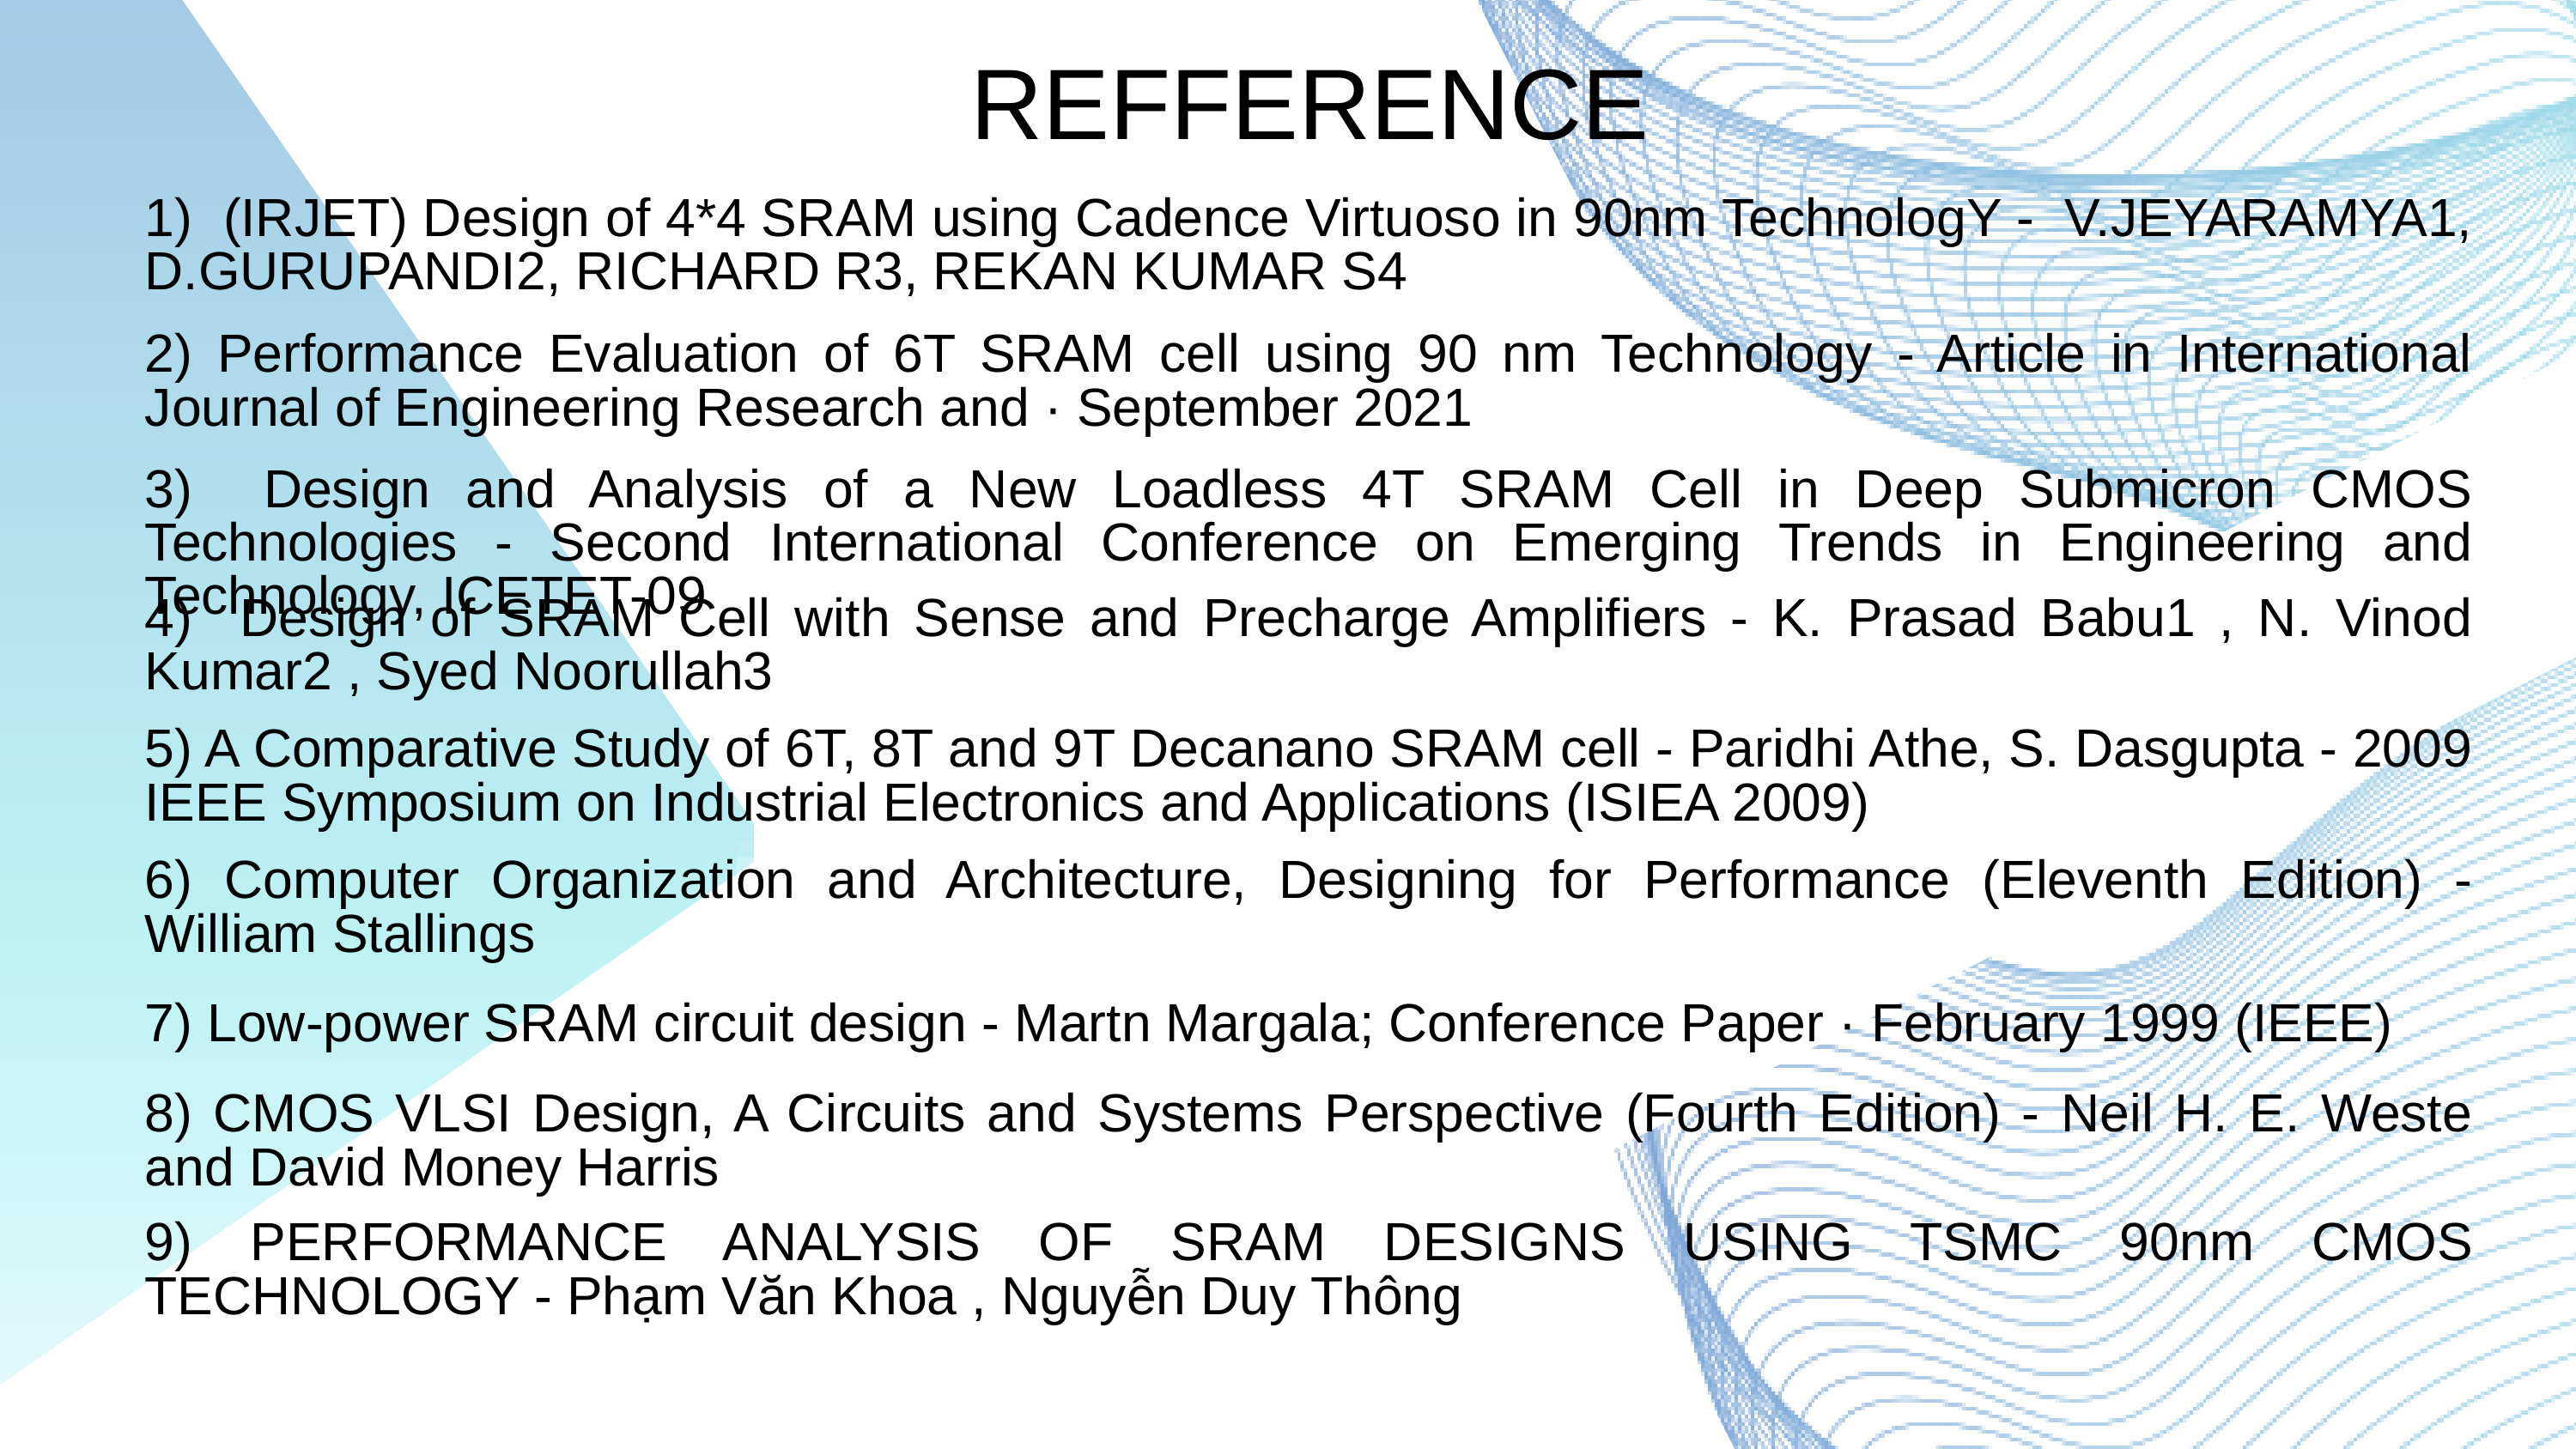

REFFERENCE
1)  (IRJET) Design of 4*4 SRAM using Cadence Virtuoso in 90nm TechnologY -  V.JEYARAMYA1, D.GURUPANDI2, RICHARD R3, REKAN KUMAR S4
2) Performance Evaluation of 6T SRAM cell using 90 nm Technology - Article in International Journal of Engineering Research and · September 2021

3)  Design and Analysis of a New Loadless 4T SRAM Cell in Deep Submicron CMOS Technologies - Second International Conference on Emerging Trends in Engineering and Technology, ICETET-09
4)  Design of SRAM Cell with Sense and Precharge Amplifiers - K. Prasad Babu1 , N. Vinod Kumar2 , Syed Noorullah3
5) A Comparative Study of 6T, 8T and 9T Decanano SRAM cell - Paridhi Athe, S. Dasgupta - 2009 IEEE Symposium on Industrial Electronics and Applications (ISIEA 2009)

6) Computer Organization and Architecture, Designing for Performance (Eleventh Edition) - William Stallings
7) Low-power SRAM circuit design - Martn Margala; Conference Paper · February 1999 (IEEE)
8) CMOS VLSI Design, A Circuits and Systems Perspective (Fourth Edition) - Neil H. E. Weste and David Money Harris
9) PERFORMANCE ANALYSIS OF SRAM DESIGNS USING TSMC 90nm CMOS TECHNOLOGY - Phạm Văn Khoa , Nguyễn Duy Thông